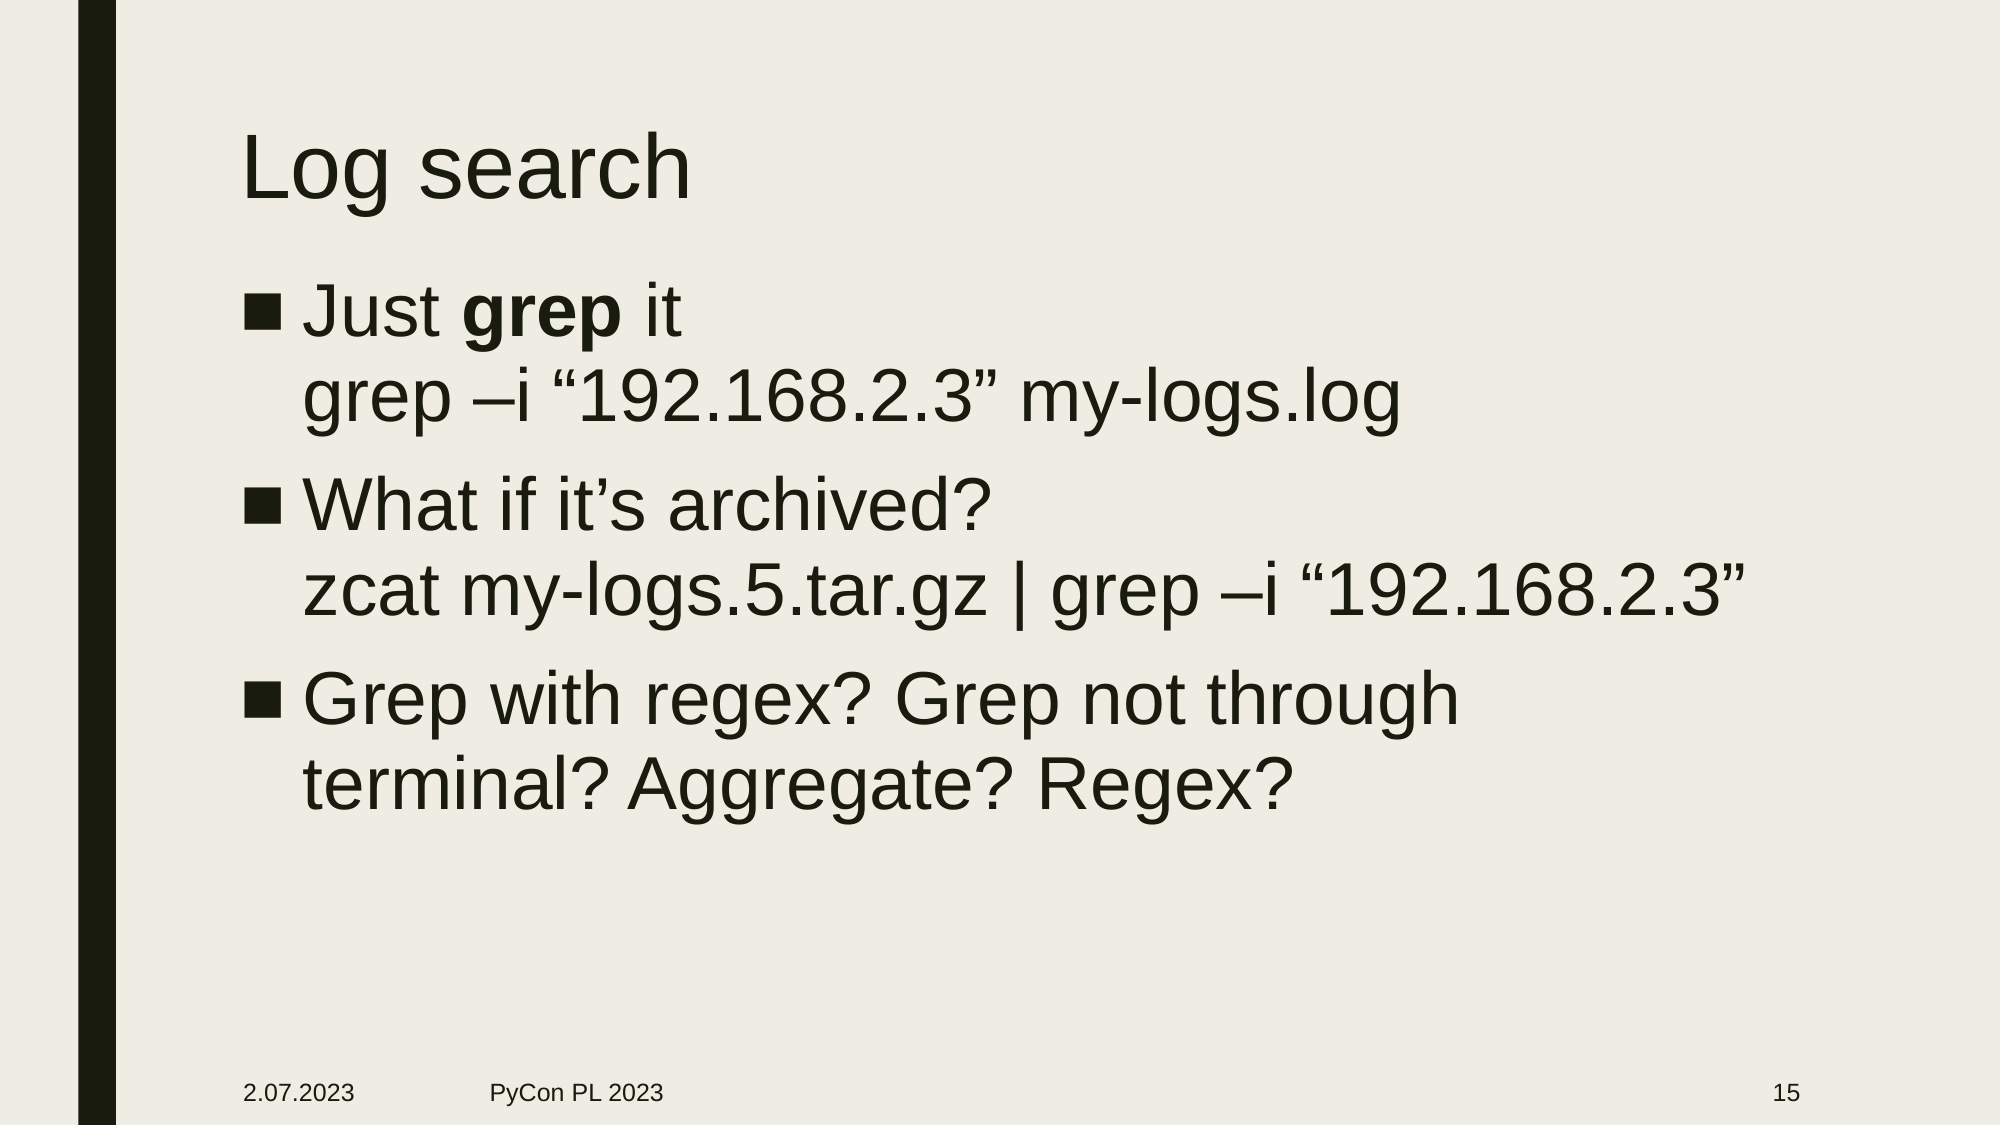

# Log search
Just grep it
grep –i “192.168.2.3” my-logs.log
What if it’s archived?
zcat my-logs.5.tar.gz | grep –i “192.168.2.3”
Grep with regex? Grep not through terminal? Aggregate? Regex?
2.07.2023
PyCon PL 2023
15